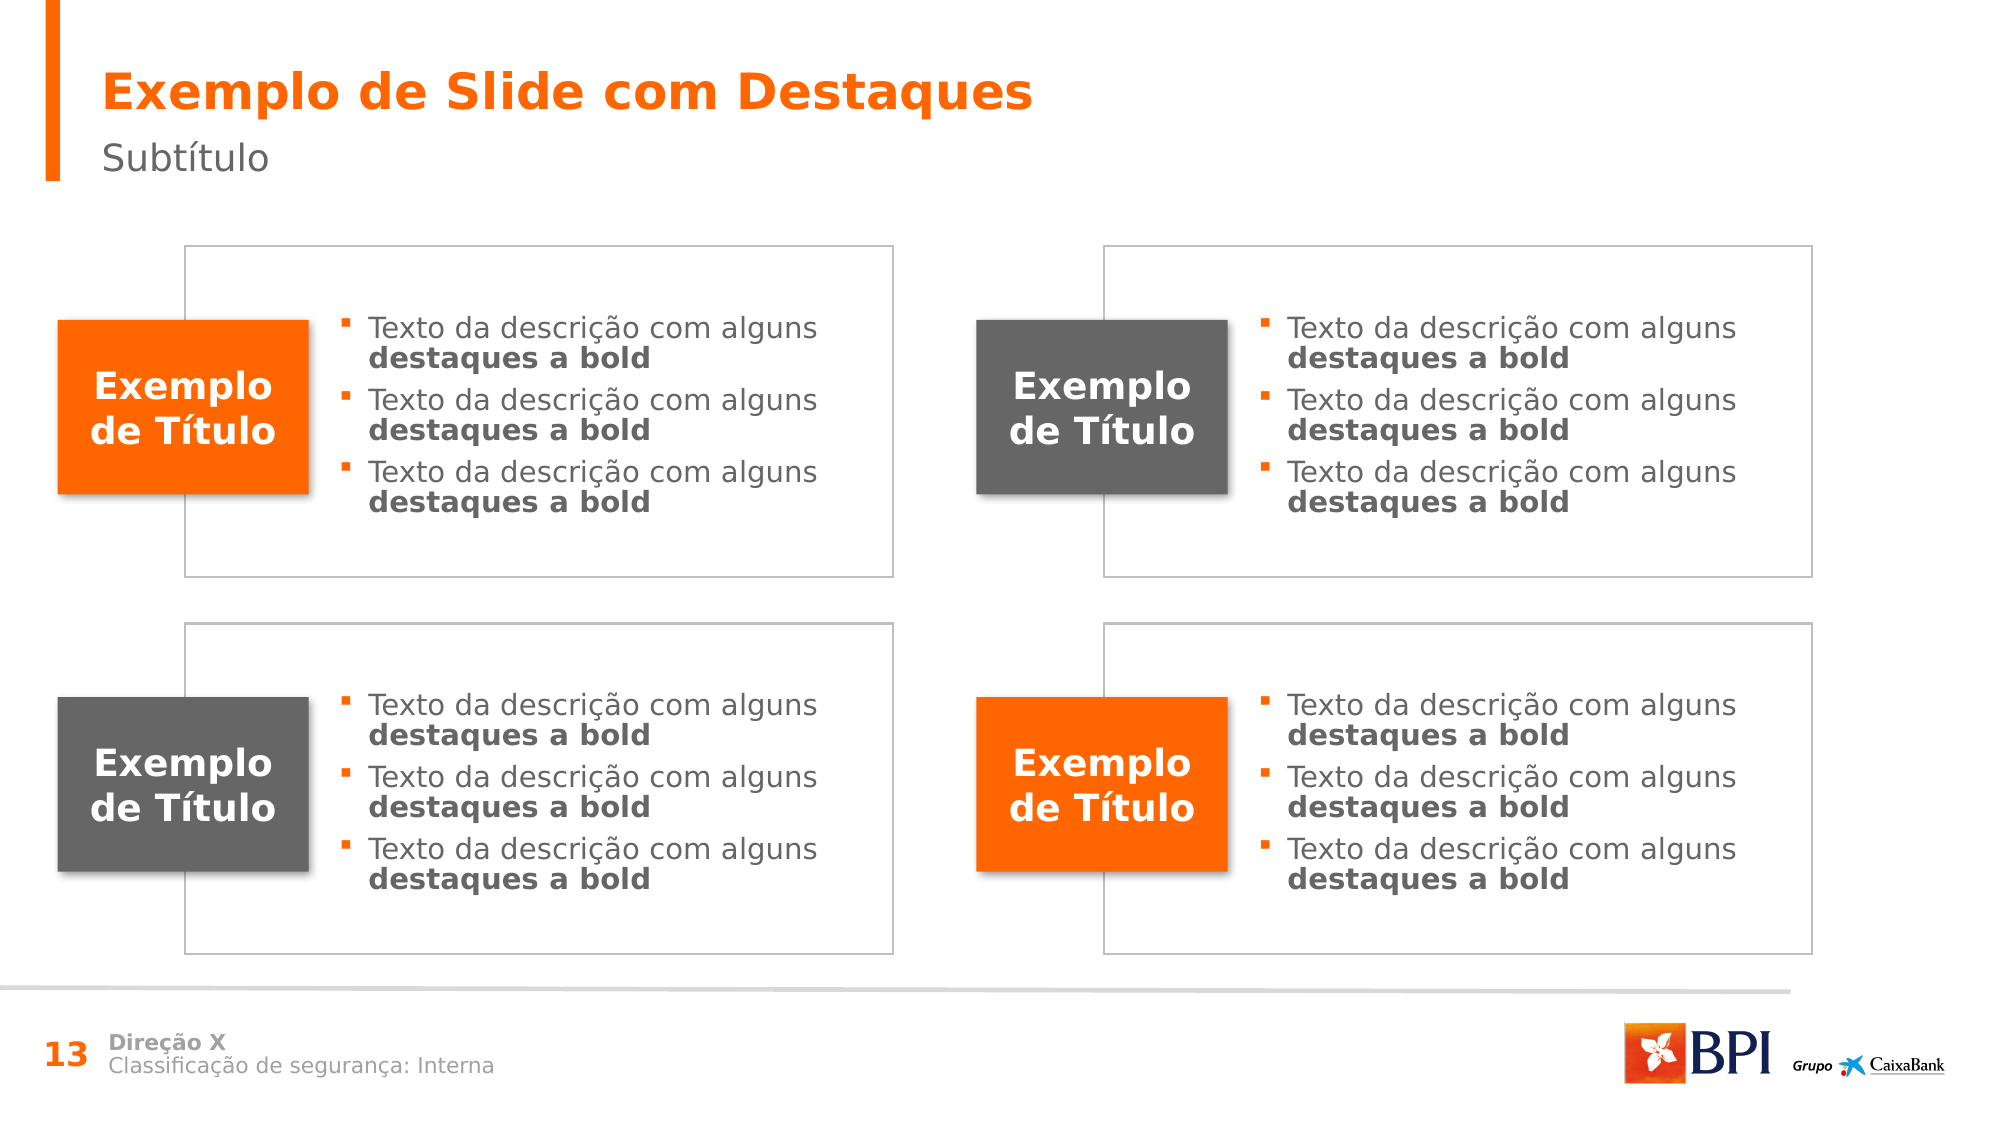

Exemplo de Slide com Destaques
Subtítulo
Texto da descrição com alguns destaques a bold
Texto da descrição com alguns destaques a bold
Texto da descrição com alguns destaques a bold
Texto da descrição com alguns destaques a bold
Texto da descrição com alguns destaques a bold
Texto da descrição com alguns destaques a bold
Exemplo de Título
Exemplo de Título
Texto da descrição com alguns destaques a bold
Texto da descrição com alguns destaques a bold
Texto da descrição com alguns destaques a bold
Texto da descrição com alguns destaques a bold
Texto da descrição com alguns destaques a bold
Texto da descrição com alguns destaques a bold
Exemplo de Título
Exemplo de Título
13